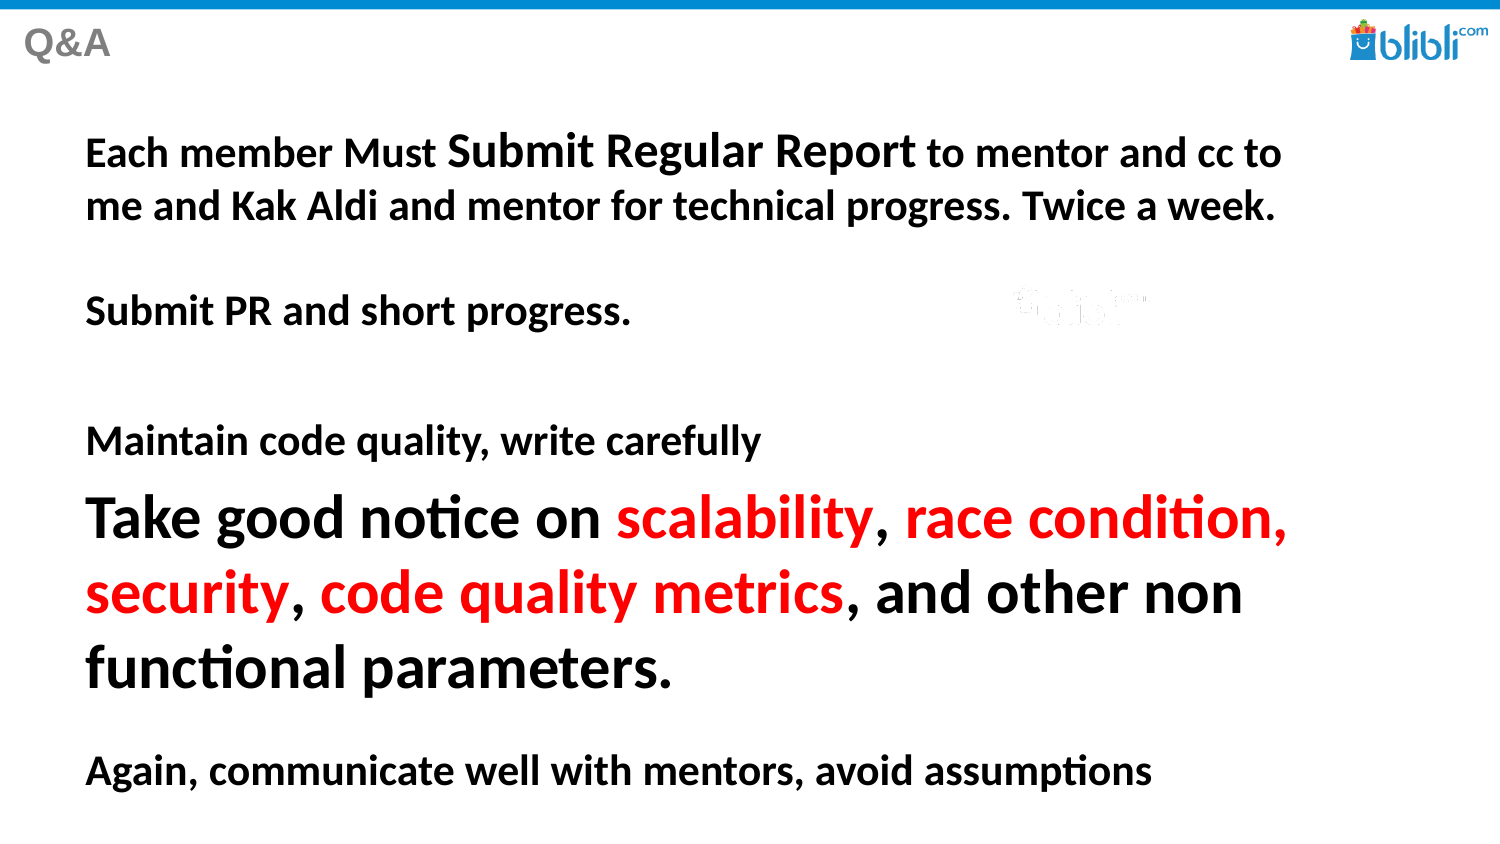

# Q&A
Each member Must Submit Regular Report to mentor and cc to me and Kak Aldi and mentor for technical progress. Twice a week.

Submit PR and short progress.
Maintain code quality, write carefully
Take good notice on scalability, race condition, security, code quality metrics, and other non functional parameters.
Again, communicate well with mentors, avoid assumptions